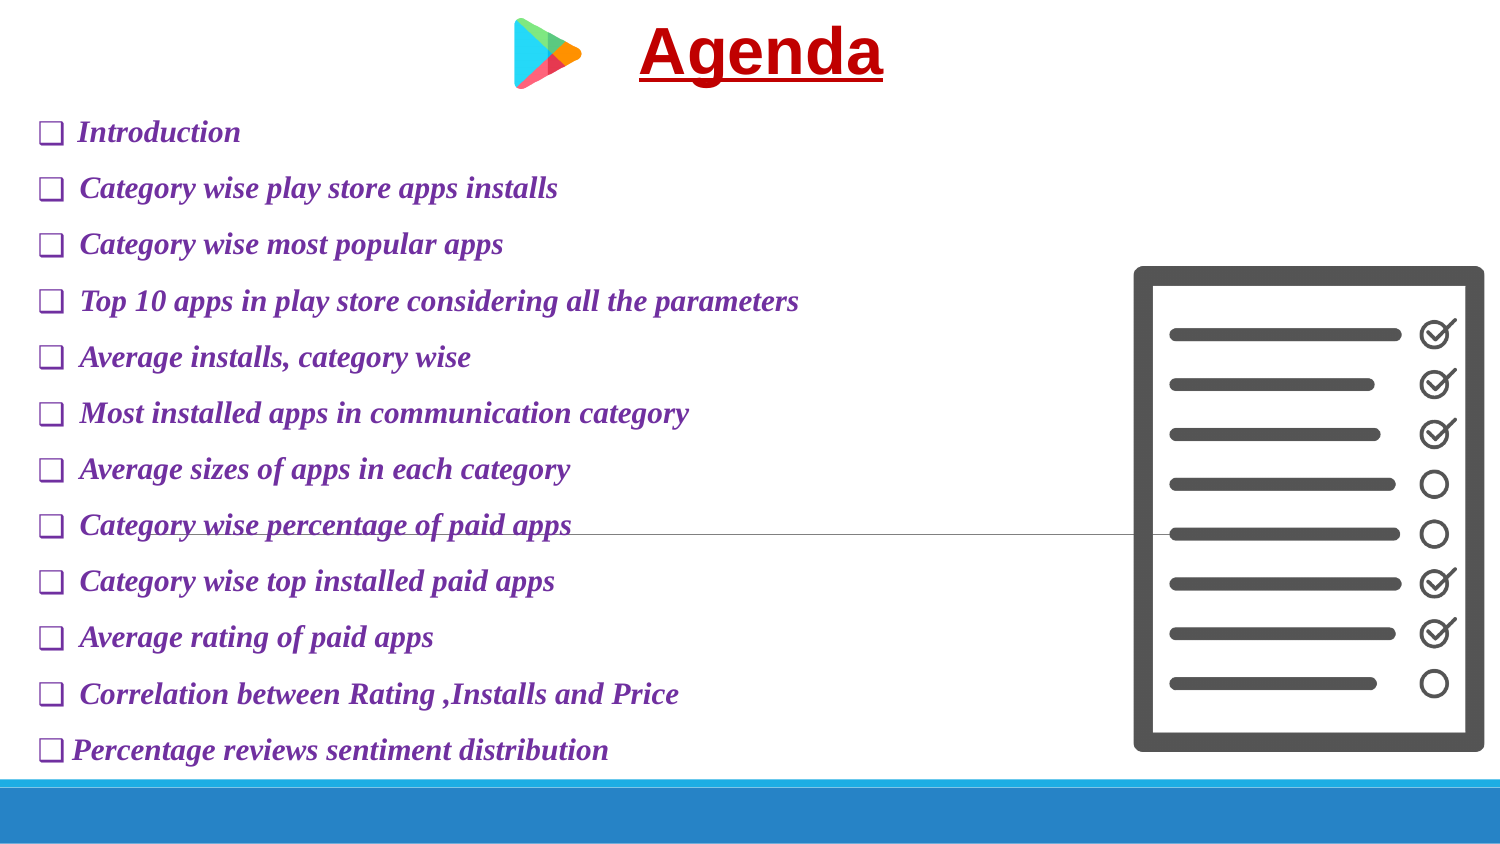

Agenda

 Introduction
 Category wise play store apps installs
 Category wise most popular apps
 Top 10 apps in play store considering all the parameters
 Average installs, category wise
 Most installed apps in communication category
 Average sizes of apps in each category
 Category wise percentage of paid apps
 Category wise top installed paid apps
 Average rating of paid apps
 Correlation between Rating ,Installs and Price
Percentage reviews sentiment distribution